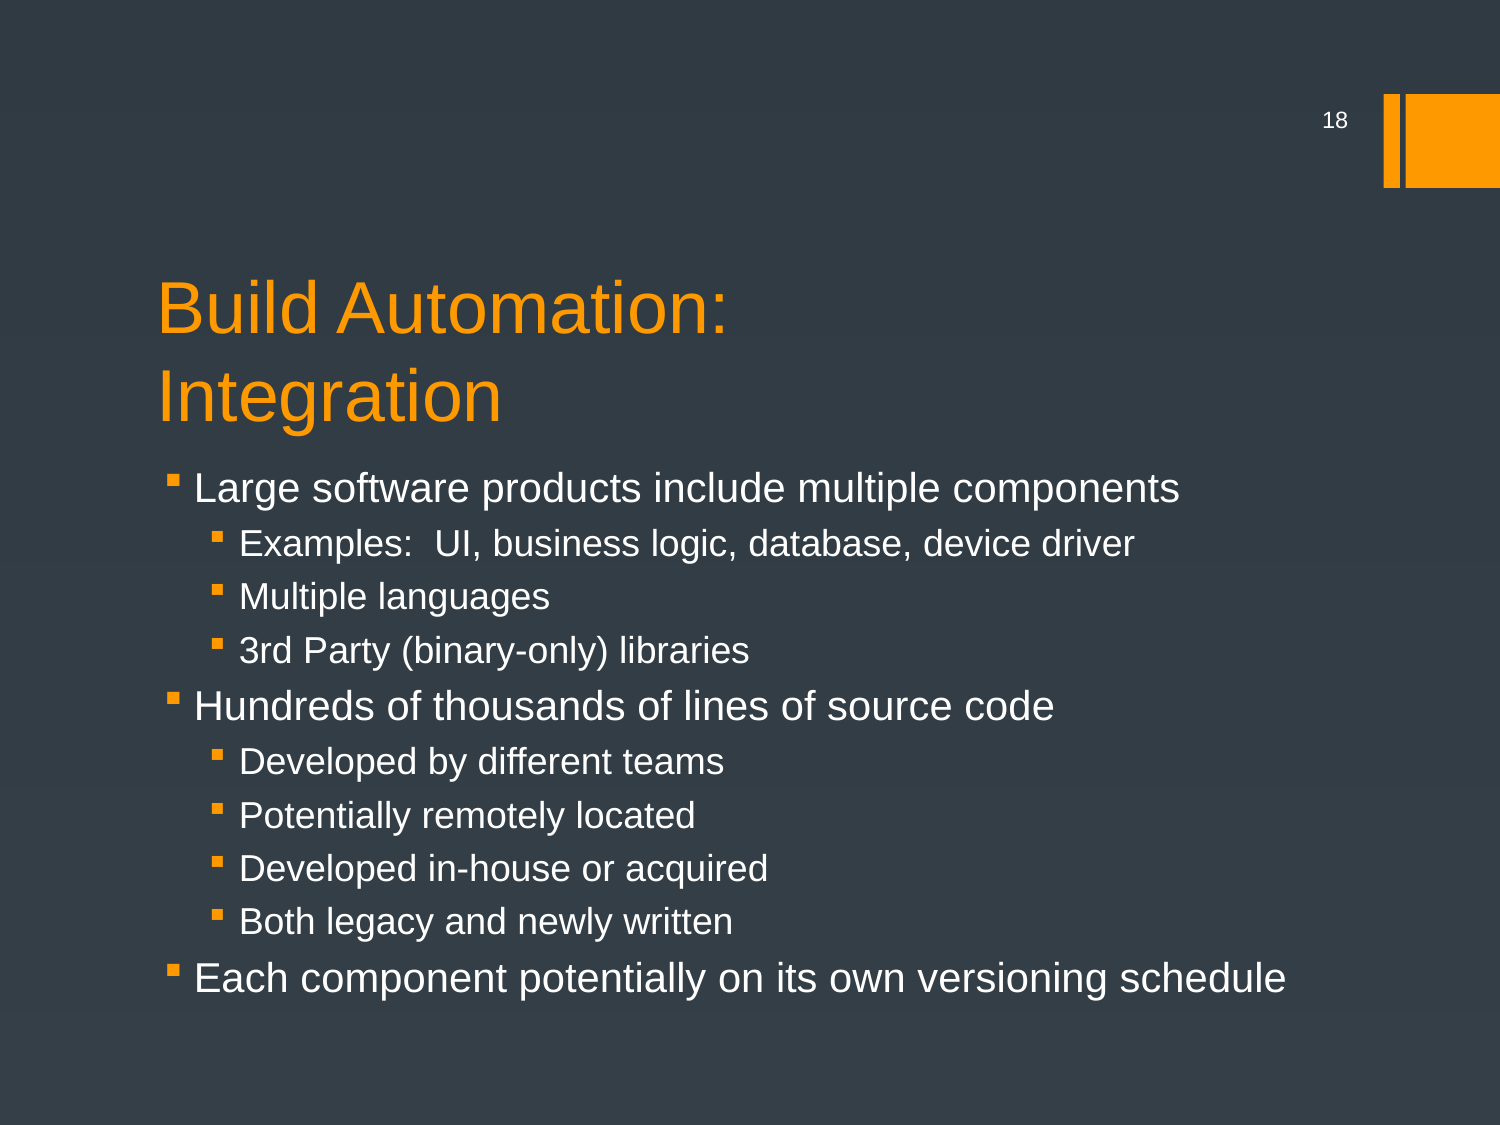

18
# Build Automation:
Integration
Large software products include multiple components
Examples:  UI, business logic, database, device driver
Multiple languages
3rd Party (binary-only) libraries
Hundreds of thousands of lines of source code
Developed by different teams
Potentially remotely located
Developed in-house or acquired
Both legacy and newly written
Each component potentially on its own versioning schedule